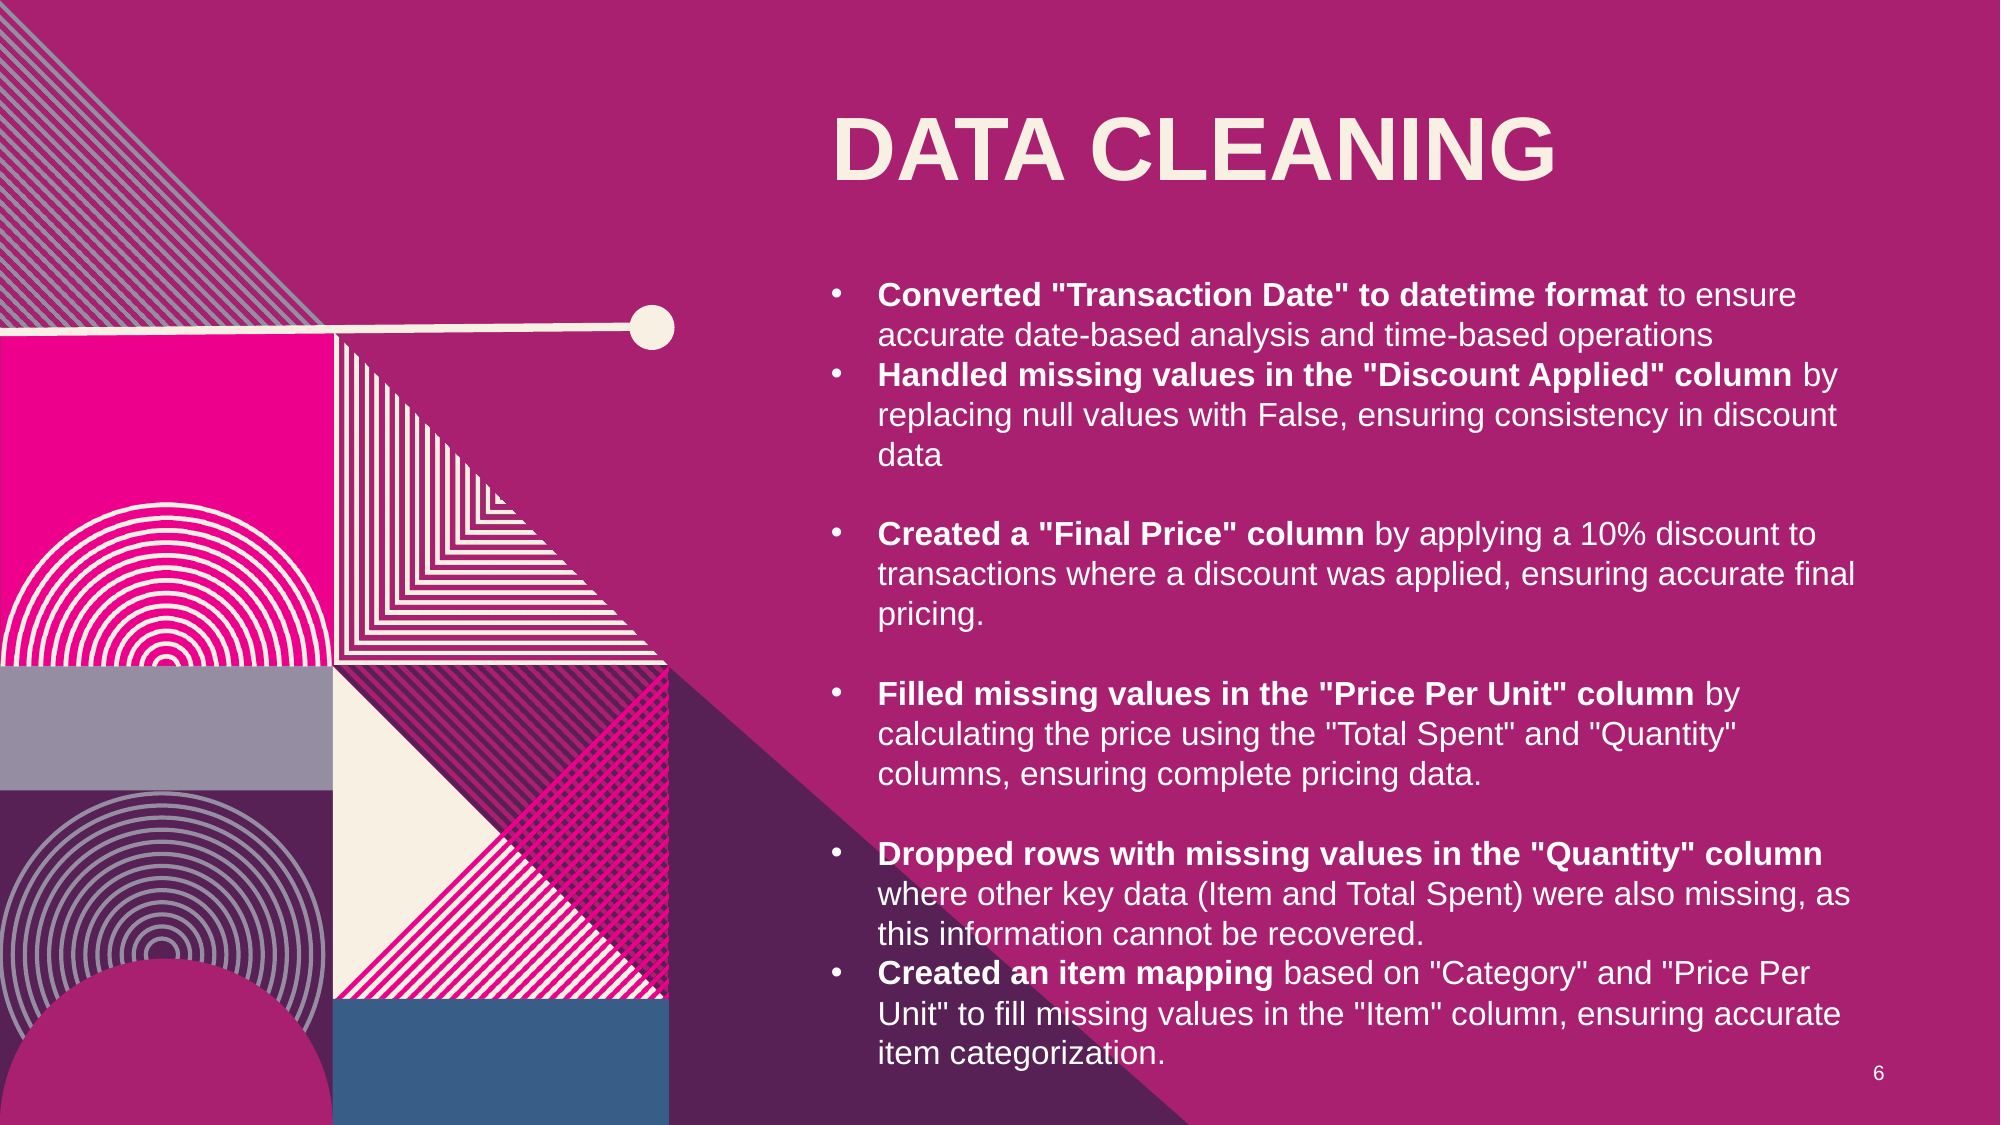

# Data Cleaning
Converted "Transaction Date" to datetime format to ensure accurate date-based analysis and time-based operations
Handled missing values in the "Discount Applied" column by replacing null values with False, ensuring consistency in discount data

Created a "Final Price" column by applying a 10% discount to transactions where a discount was applied, ensuring accurate final pricing.

Filled missing values in the "Price Per Unit" column by calculating the price using the "Total Spent" and "Quantity" columns, ensuring complete pricing data.

Dropped rows with missing values in the "Quantity" column where other key data (Item and Total Spent) were also missing, as this information cannot be recovered.
Created an item mapping based on "Category" and "Price Per Unit" to fill missing values in the "Item" column, ensuring accurate item categorization.

6